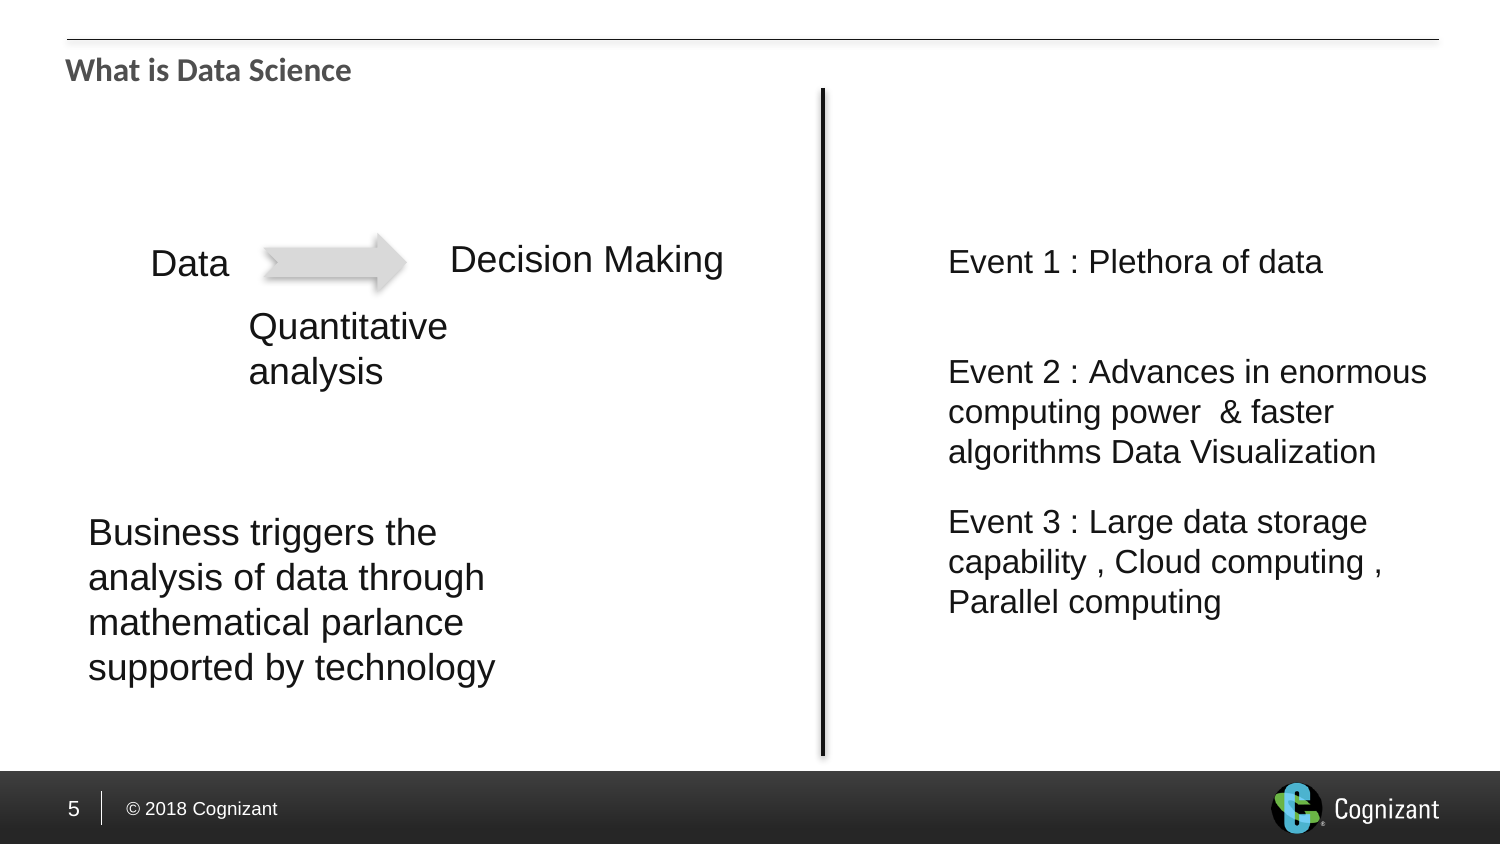

# What is Data Science
Decision Making
Data

Event 1 : Plethora of data
Quantitative analysis
Event 2 : Advances in enormous computing power  & faster algorithms Data Visualization
Event 3 : Large data storage capability , Cloud computing , Parallel computing
Business triggers the analysis of data through mathematical parlance supported by technology
5